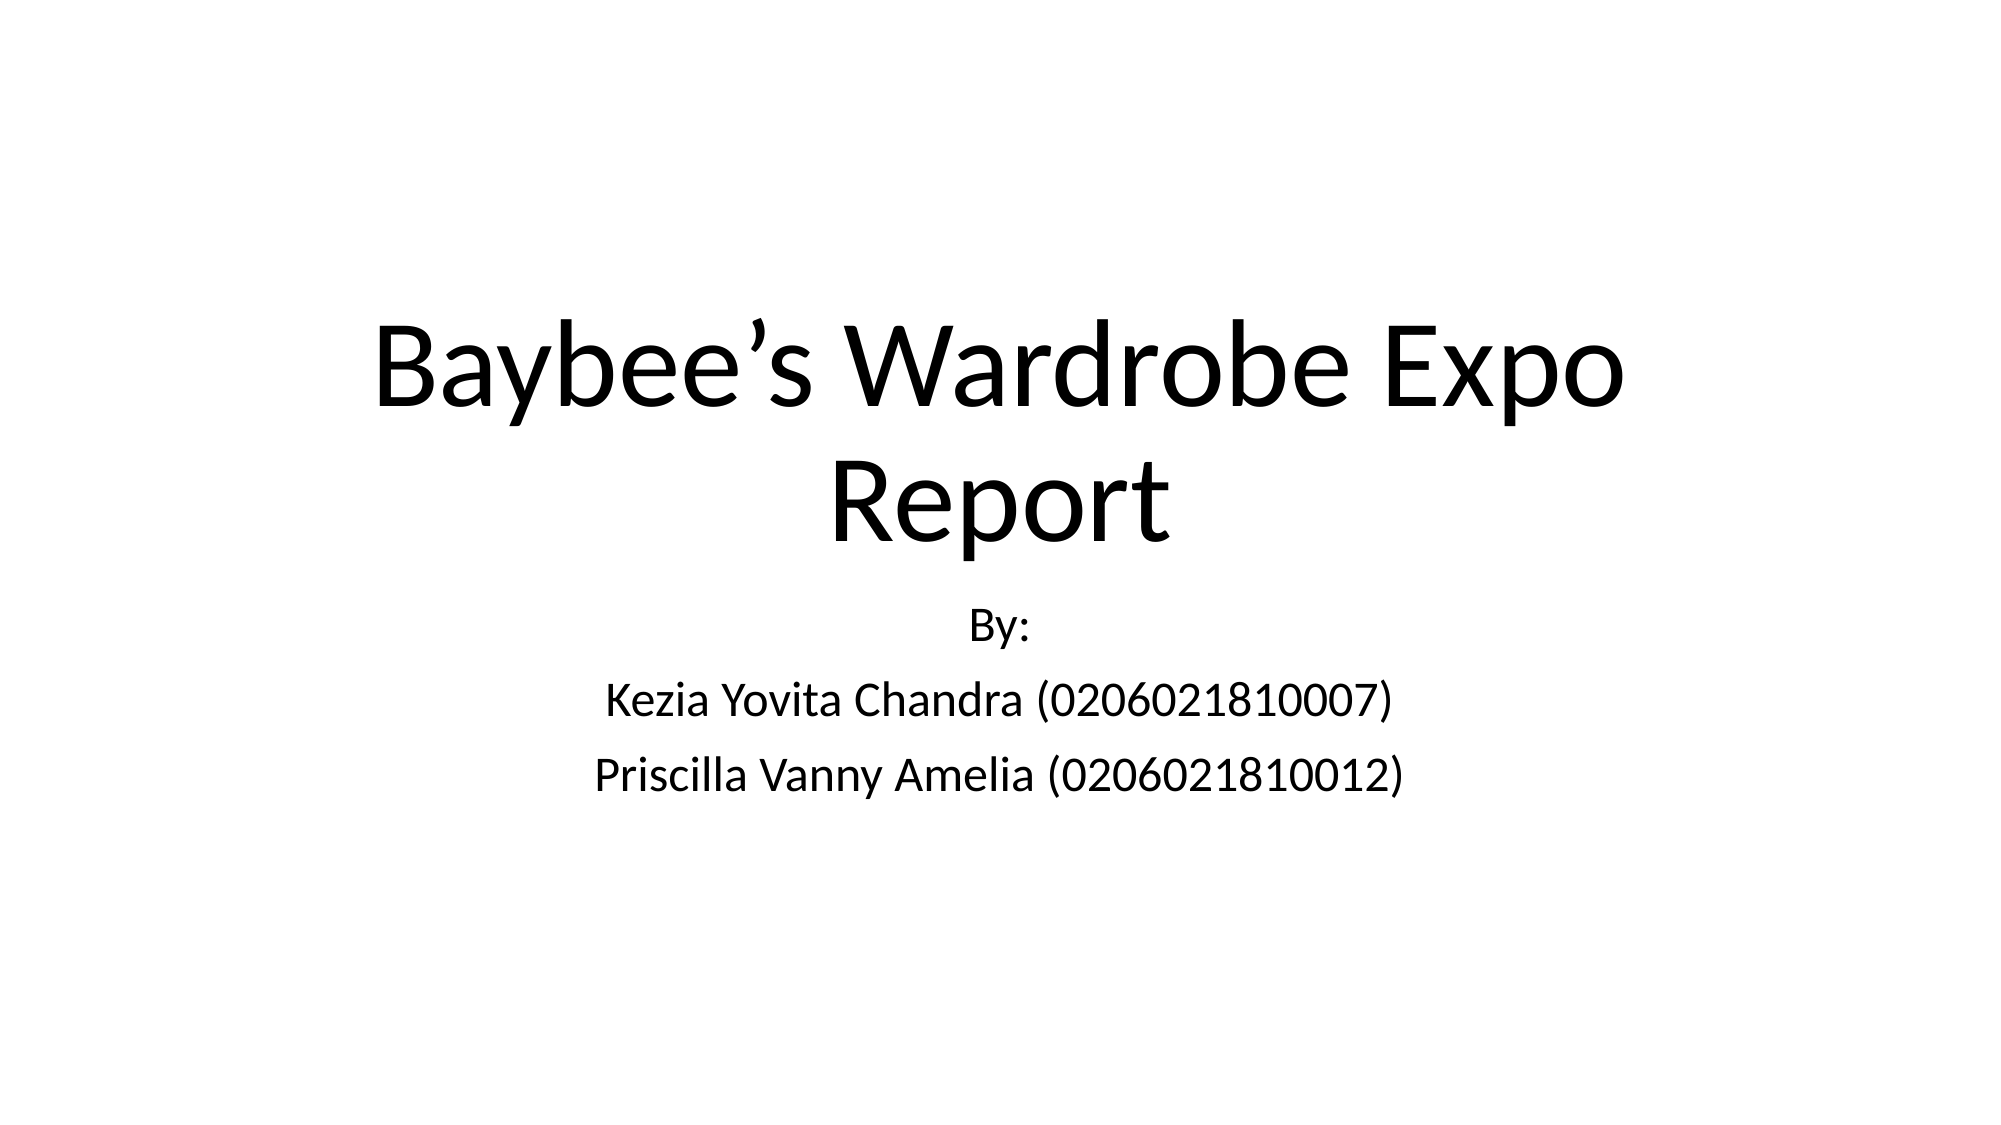

# Baybee’s Wardrobe Expo Report
By:
Kezia Yovita Chandra (0206021810007)
Priscilla Vanny Amelia (0206021810012)